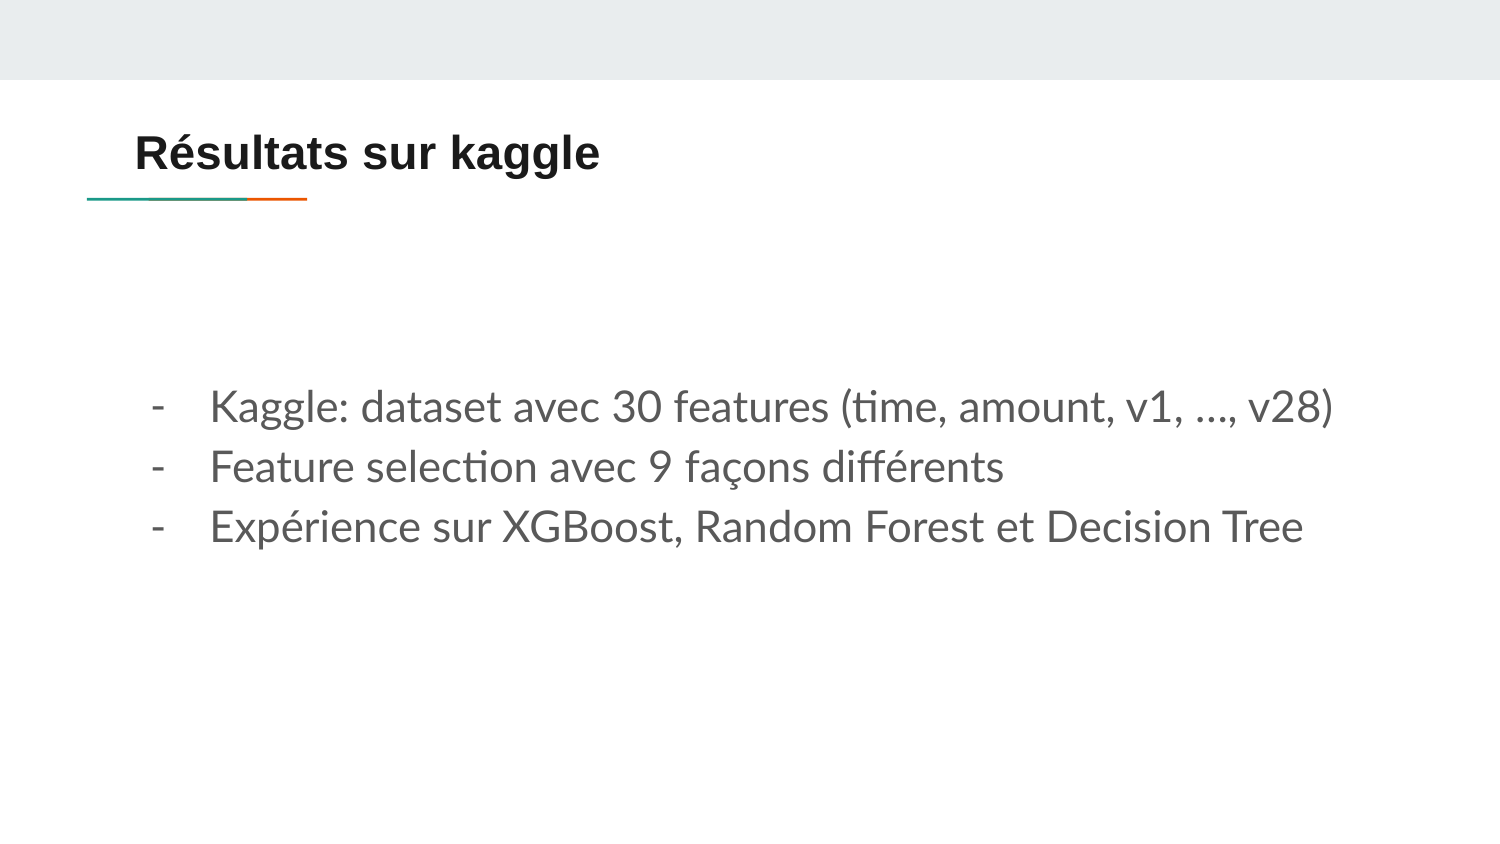

# Résultats sur kaggle
Kaggle: dataset avec 30 features (time, amount, v1, …, v28)
Feature selection avec 9 façons différents
Expérience sur XGBoost, Random Forest et Decision Tree